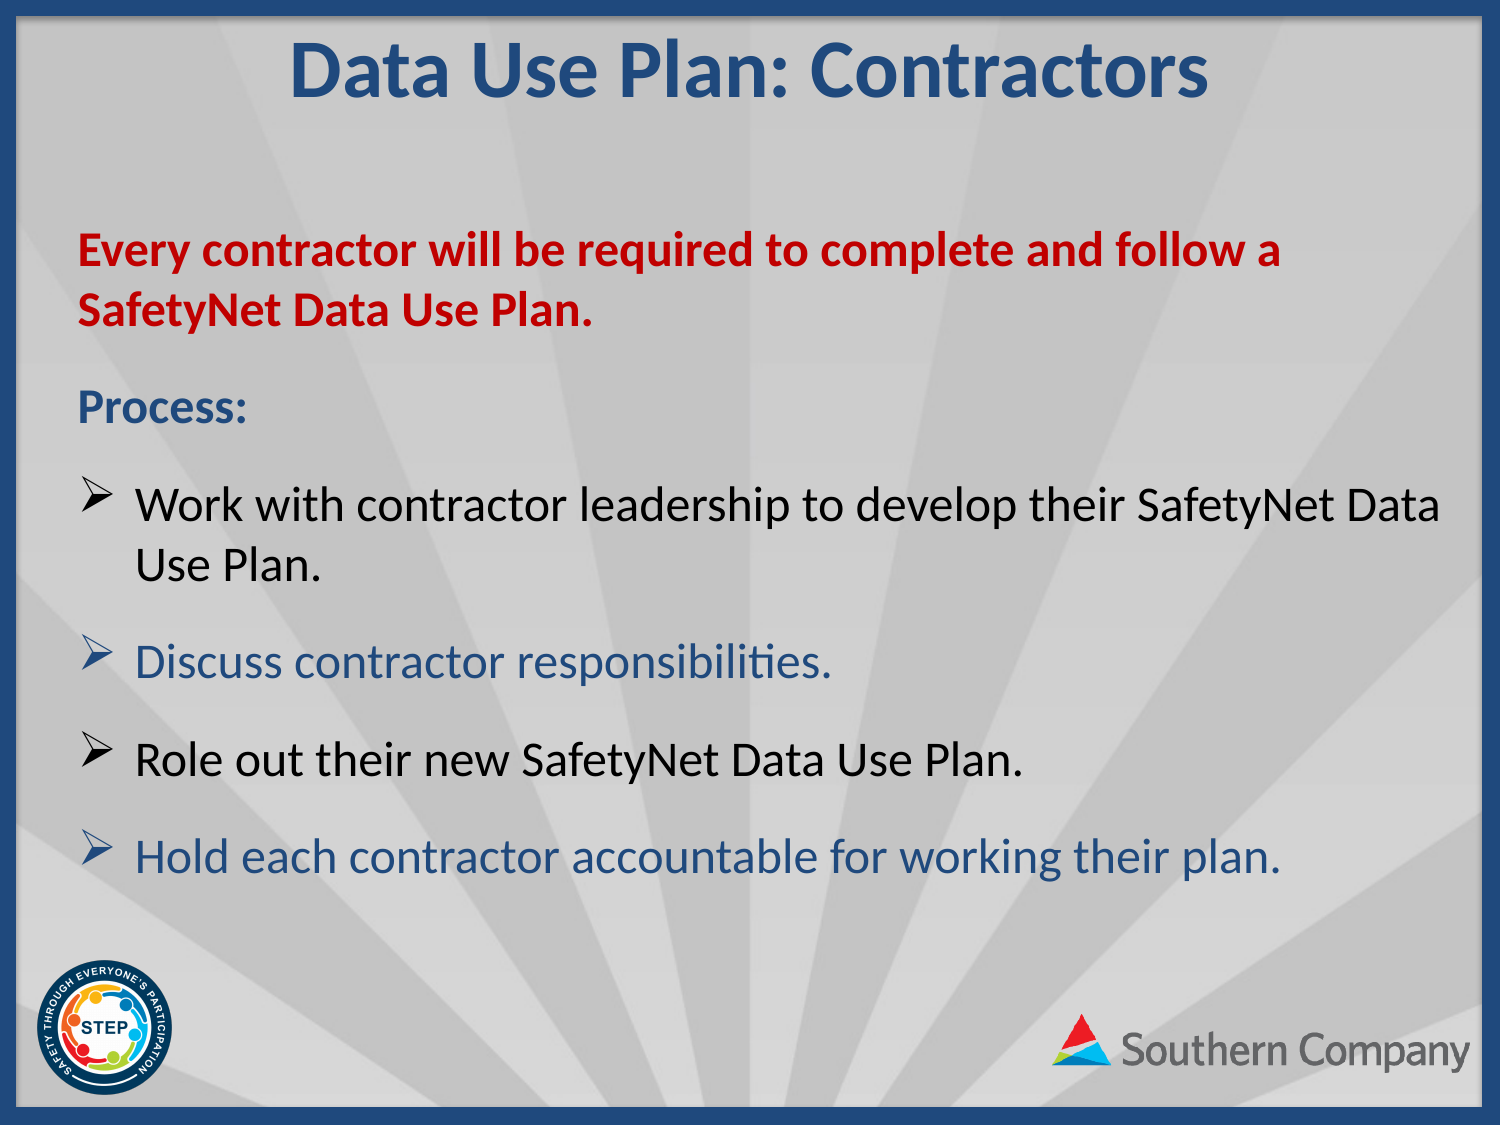

# Data Use Plan: Contractors
Every contractor will be required to complete and follow a SafetyNet Data Use Plan.
Process:
Work with contractor leadership to develop their SafetyNet Data Use Plan.
Discuss contractor responsibilities.
Role out their new SafetyNet Data Use Plan.
Hold each contractor accountable for working their plan.